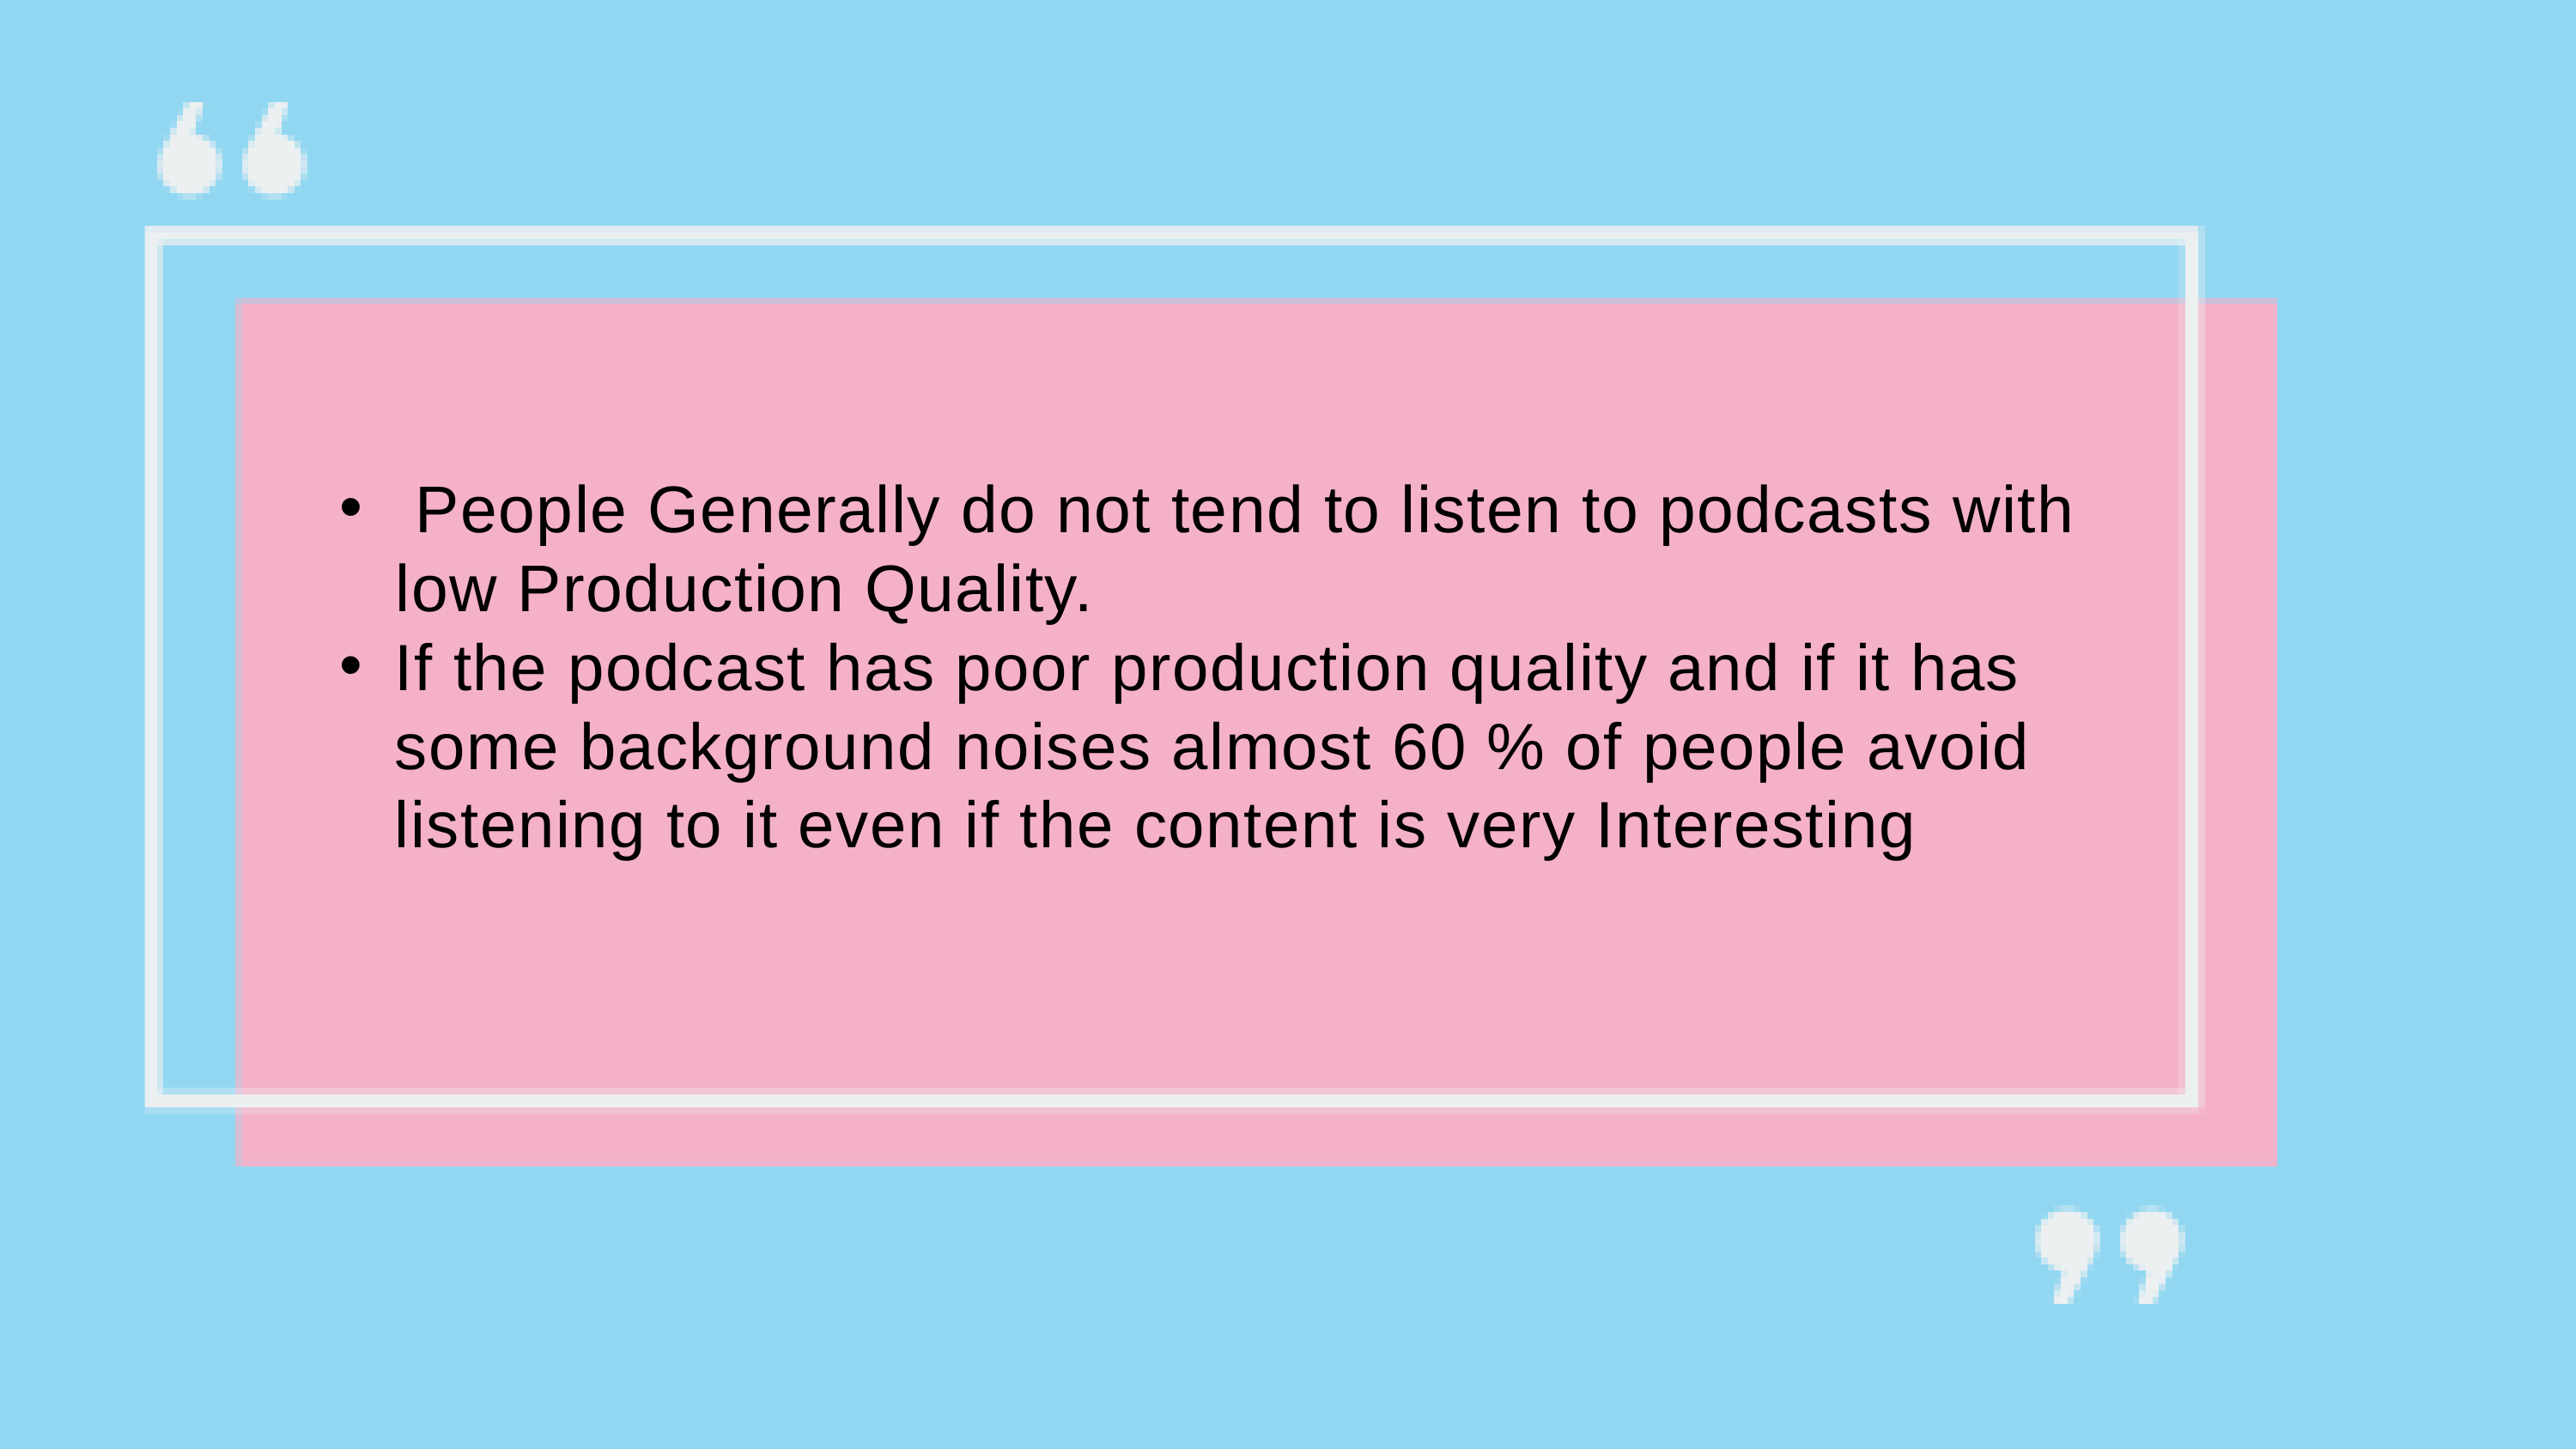

People Generally do not tend to listen to podcasts with low Production Quality.
If the podcast has poor production quality and if it has some background noises almost 60 % of people avoid listening to it even if the content is very Interesting